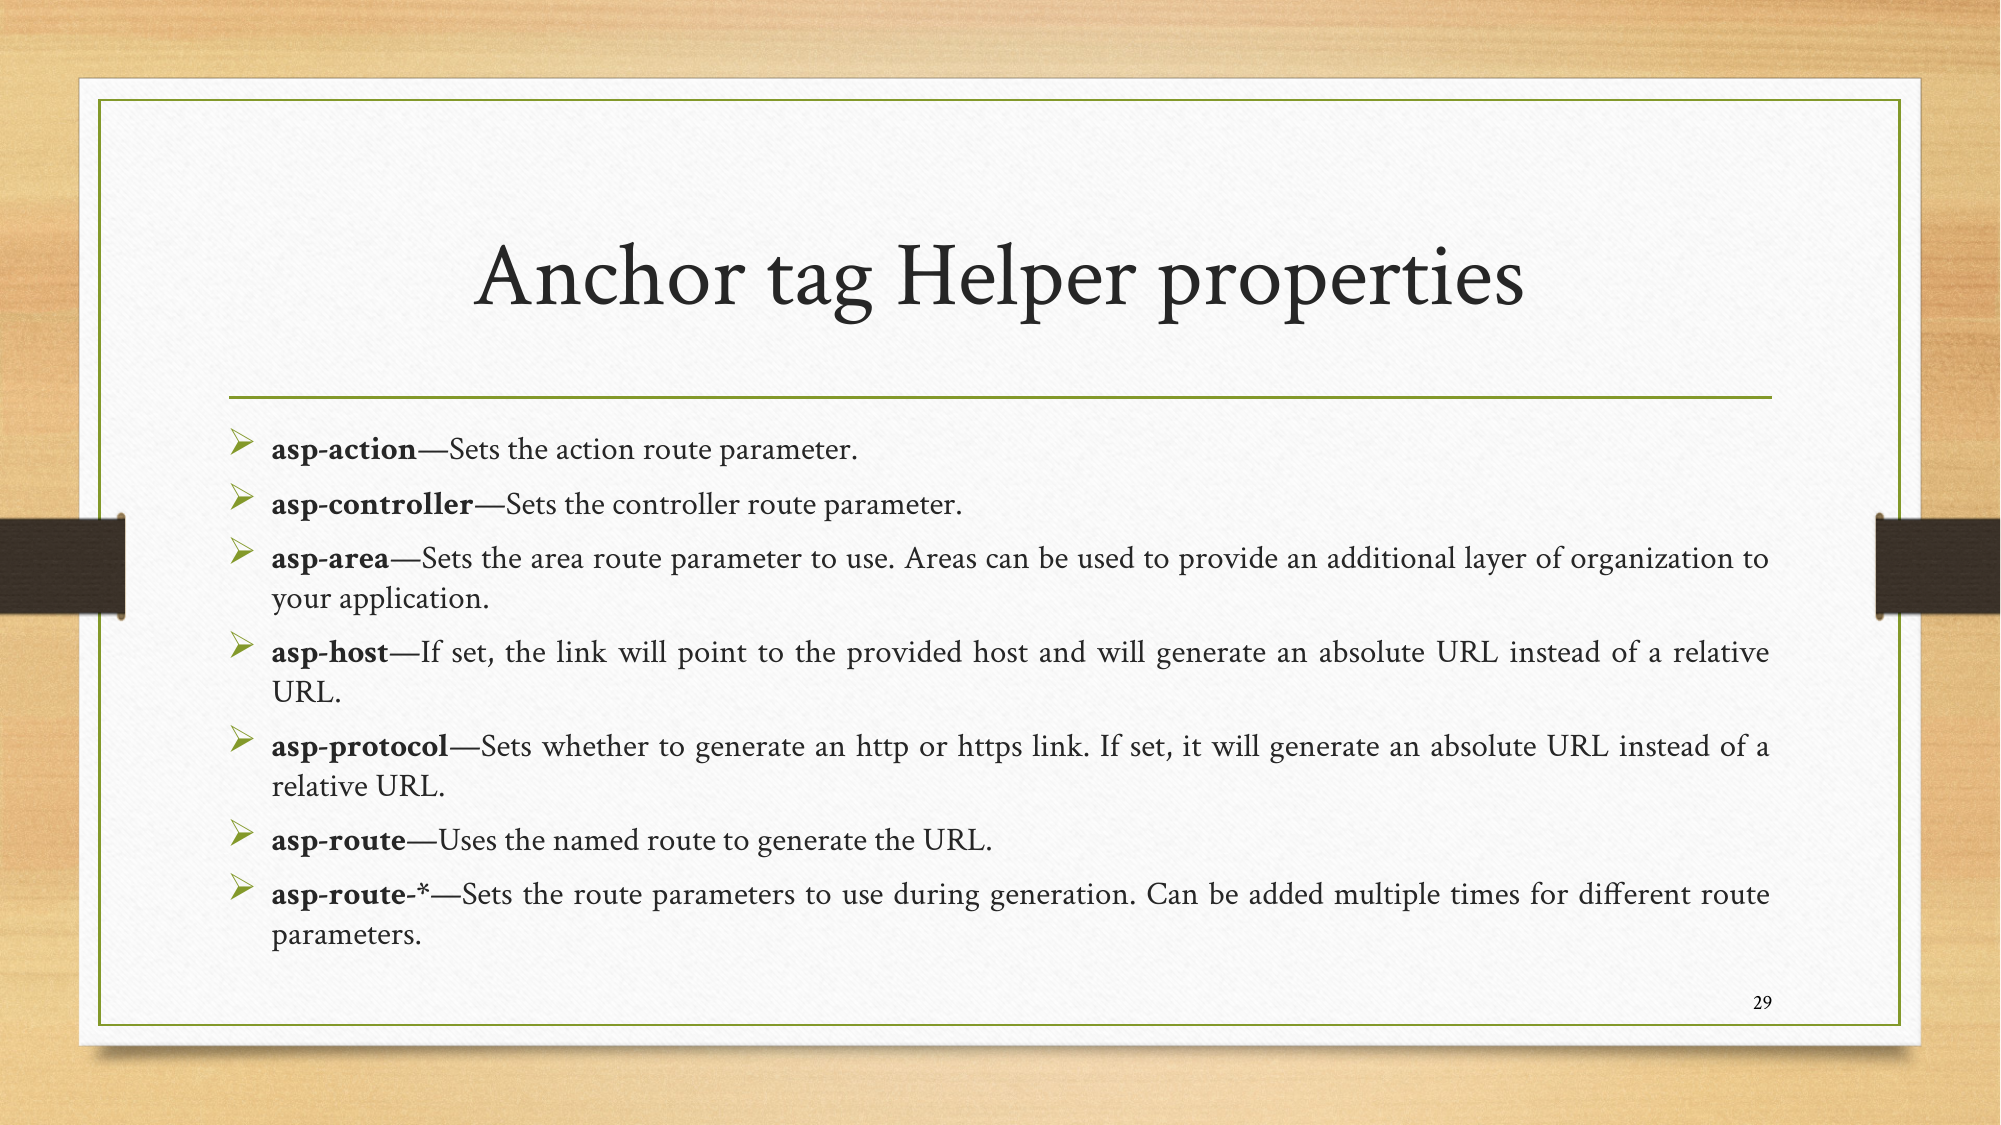

# Anchor tag Helper properties
asp-action—Sets the action route parameter.
asp-controller—Sets the controller route parameter.
asp-area—Sets the area route parameter to use. Areas can be used to provide an additional layer of organization to your application.
asp-host—If set, the link will point to the provided host and will generate an absolute URL instead of a relative URL.
asp-protocol—Sets whether to generate an http or https link. If set, it will generate an absolute URL instead of a relative URL.
asp-route—Uses the named route to generate the URL.
asp-route-*—Sets the route parameters to use during generation. Can be added multiple times for different route parameters.
29